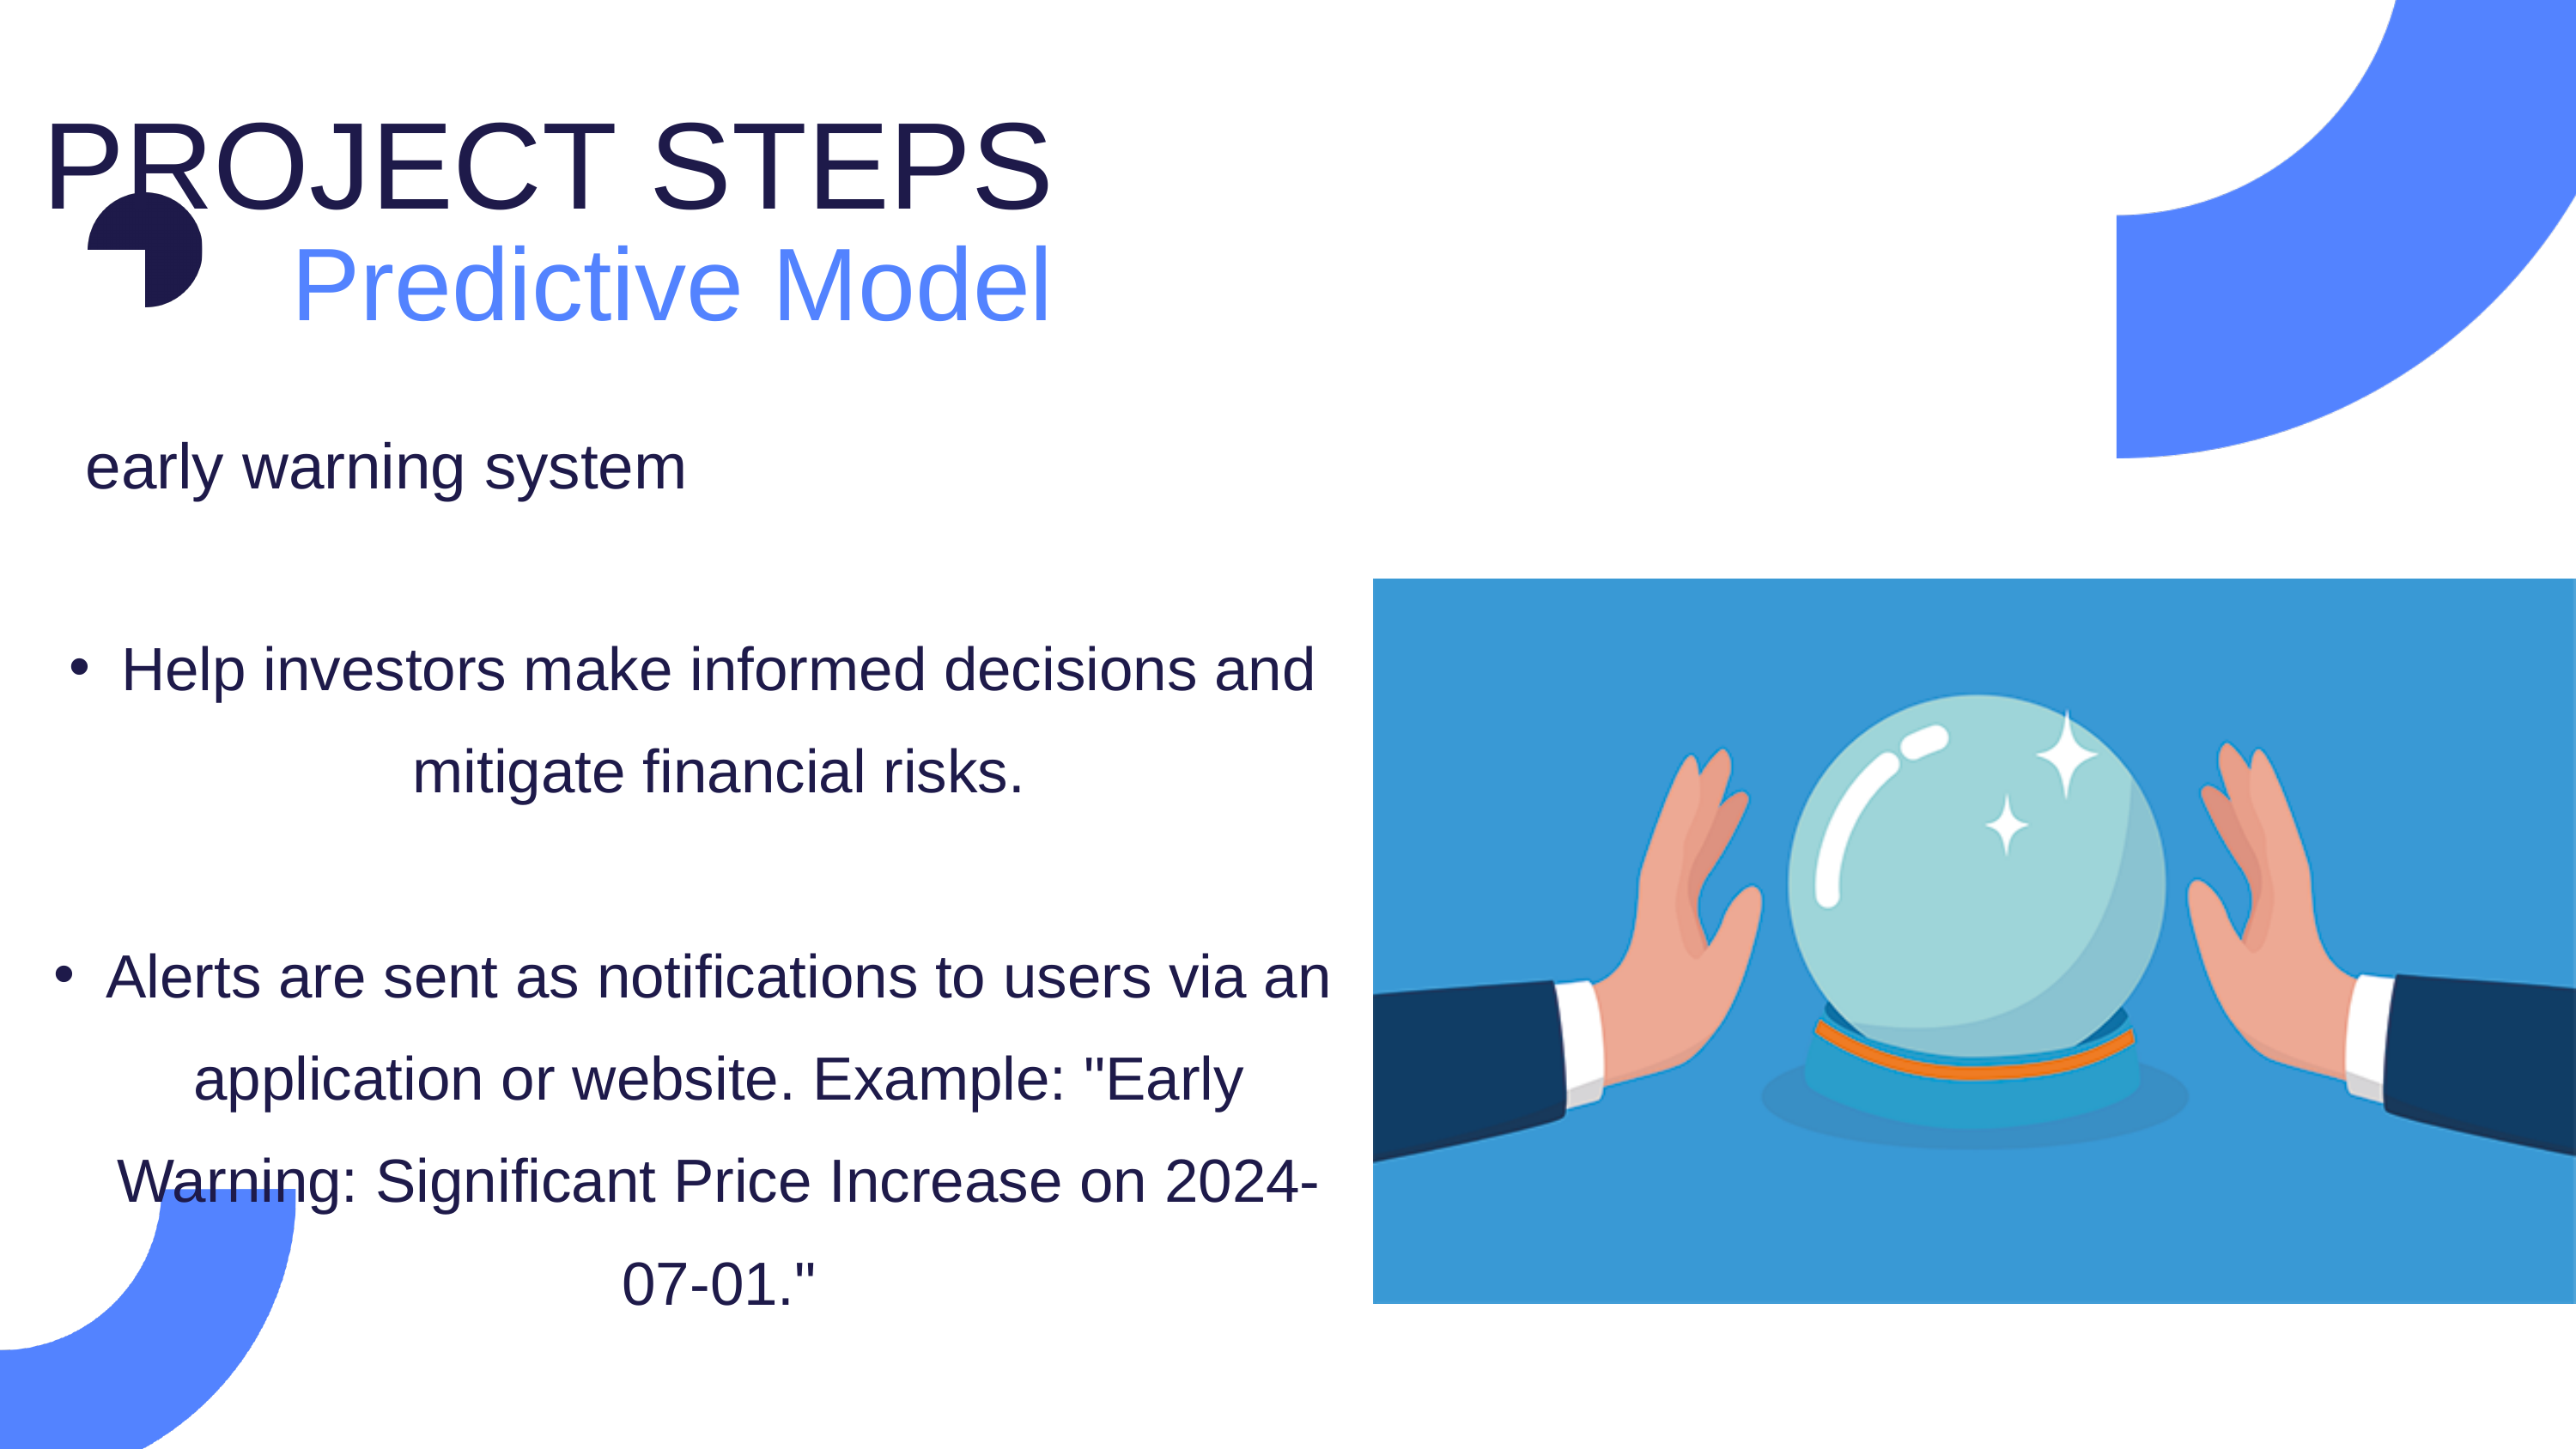

PROJECT STEPS
Predictive Model

early warning system

Help investors make informed decisions and mitigate financial risks.

Alerts are sent as notifications to users via an application or website. Example: "Early Warning: Significant Price Increase on 2024-07-01."